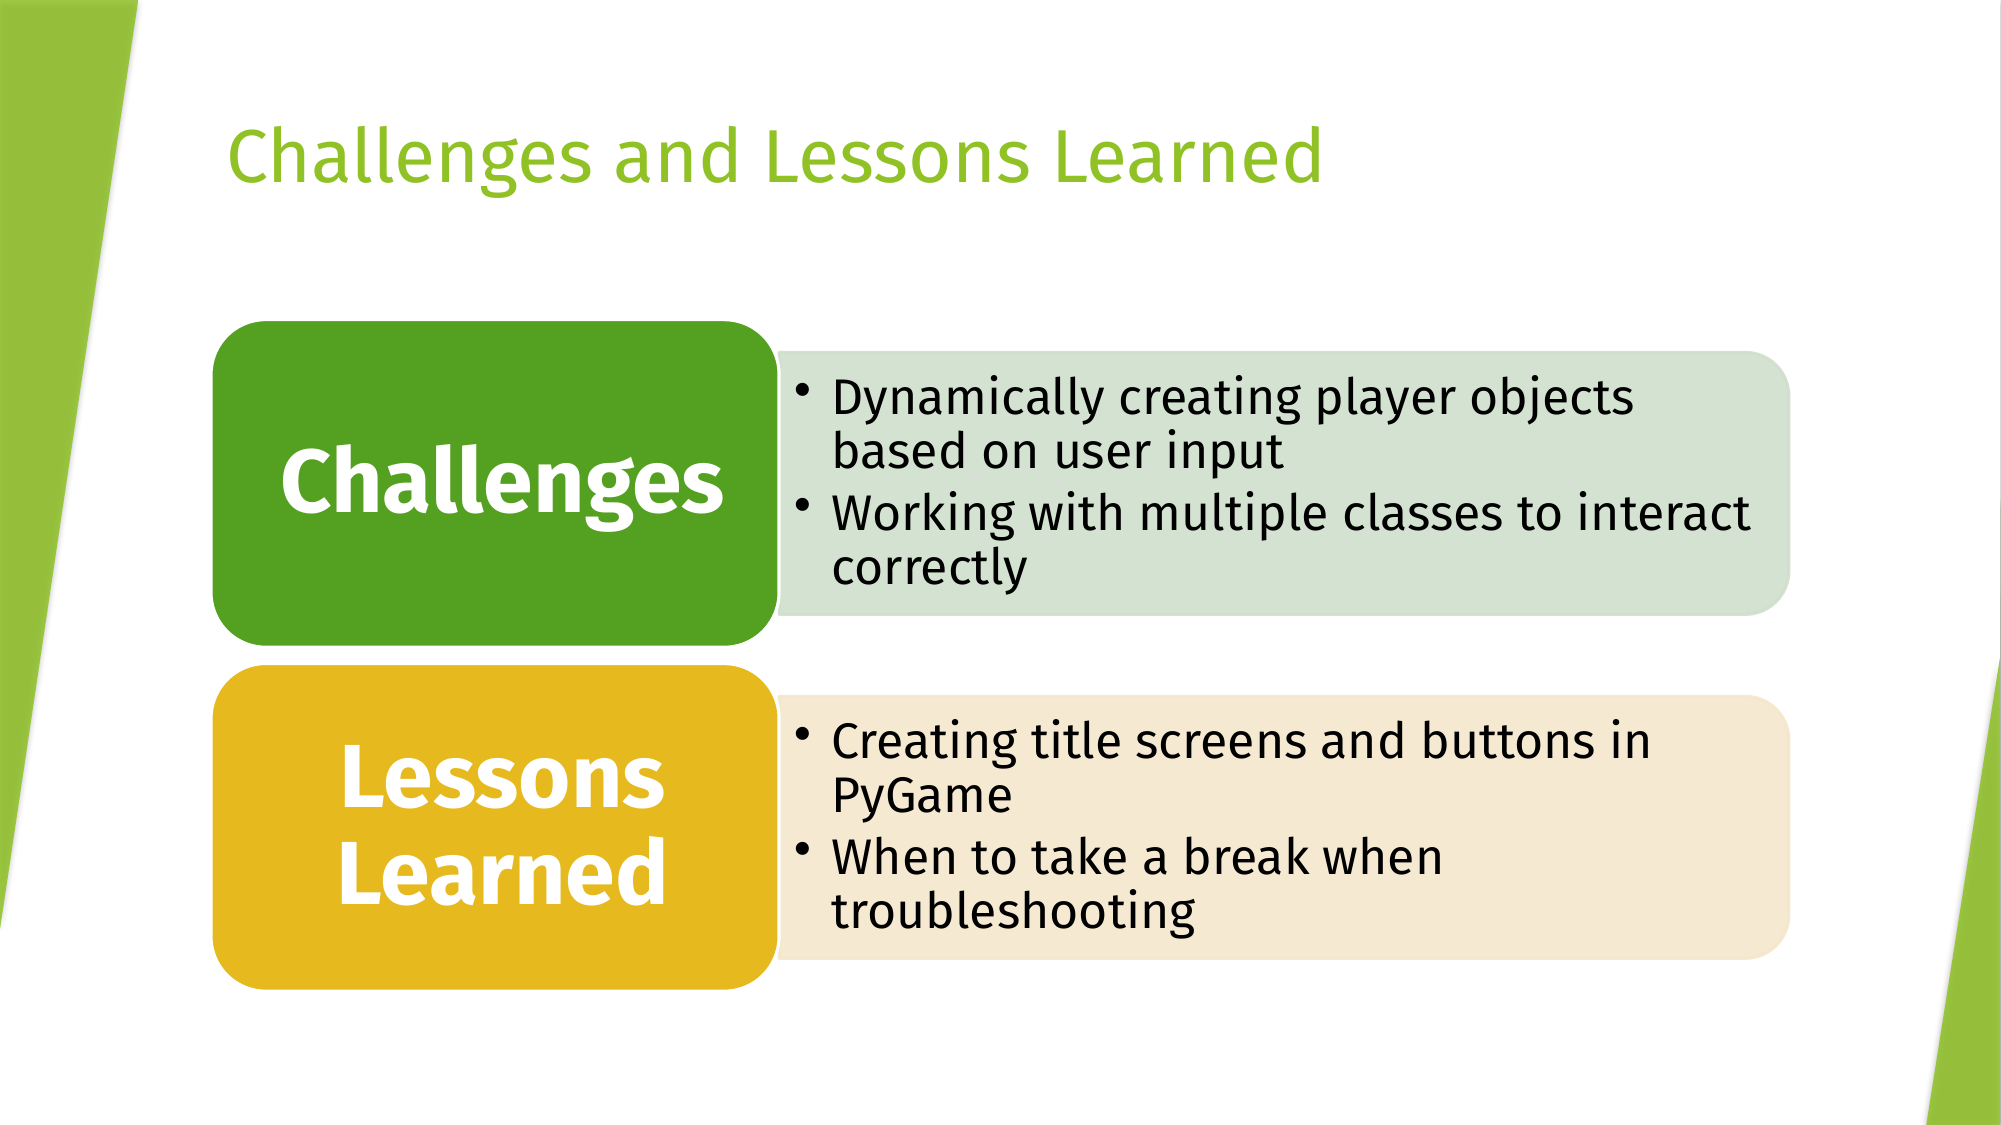

# Challenges and Lessons Learned
Dynamically creating player objects based on user input
Working with multiple classes to interact correctly
Challenges
Creating title screens and buttons in PyGame
When to take a break when troubleshooting
Lessons Learned